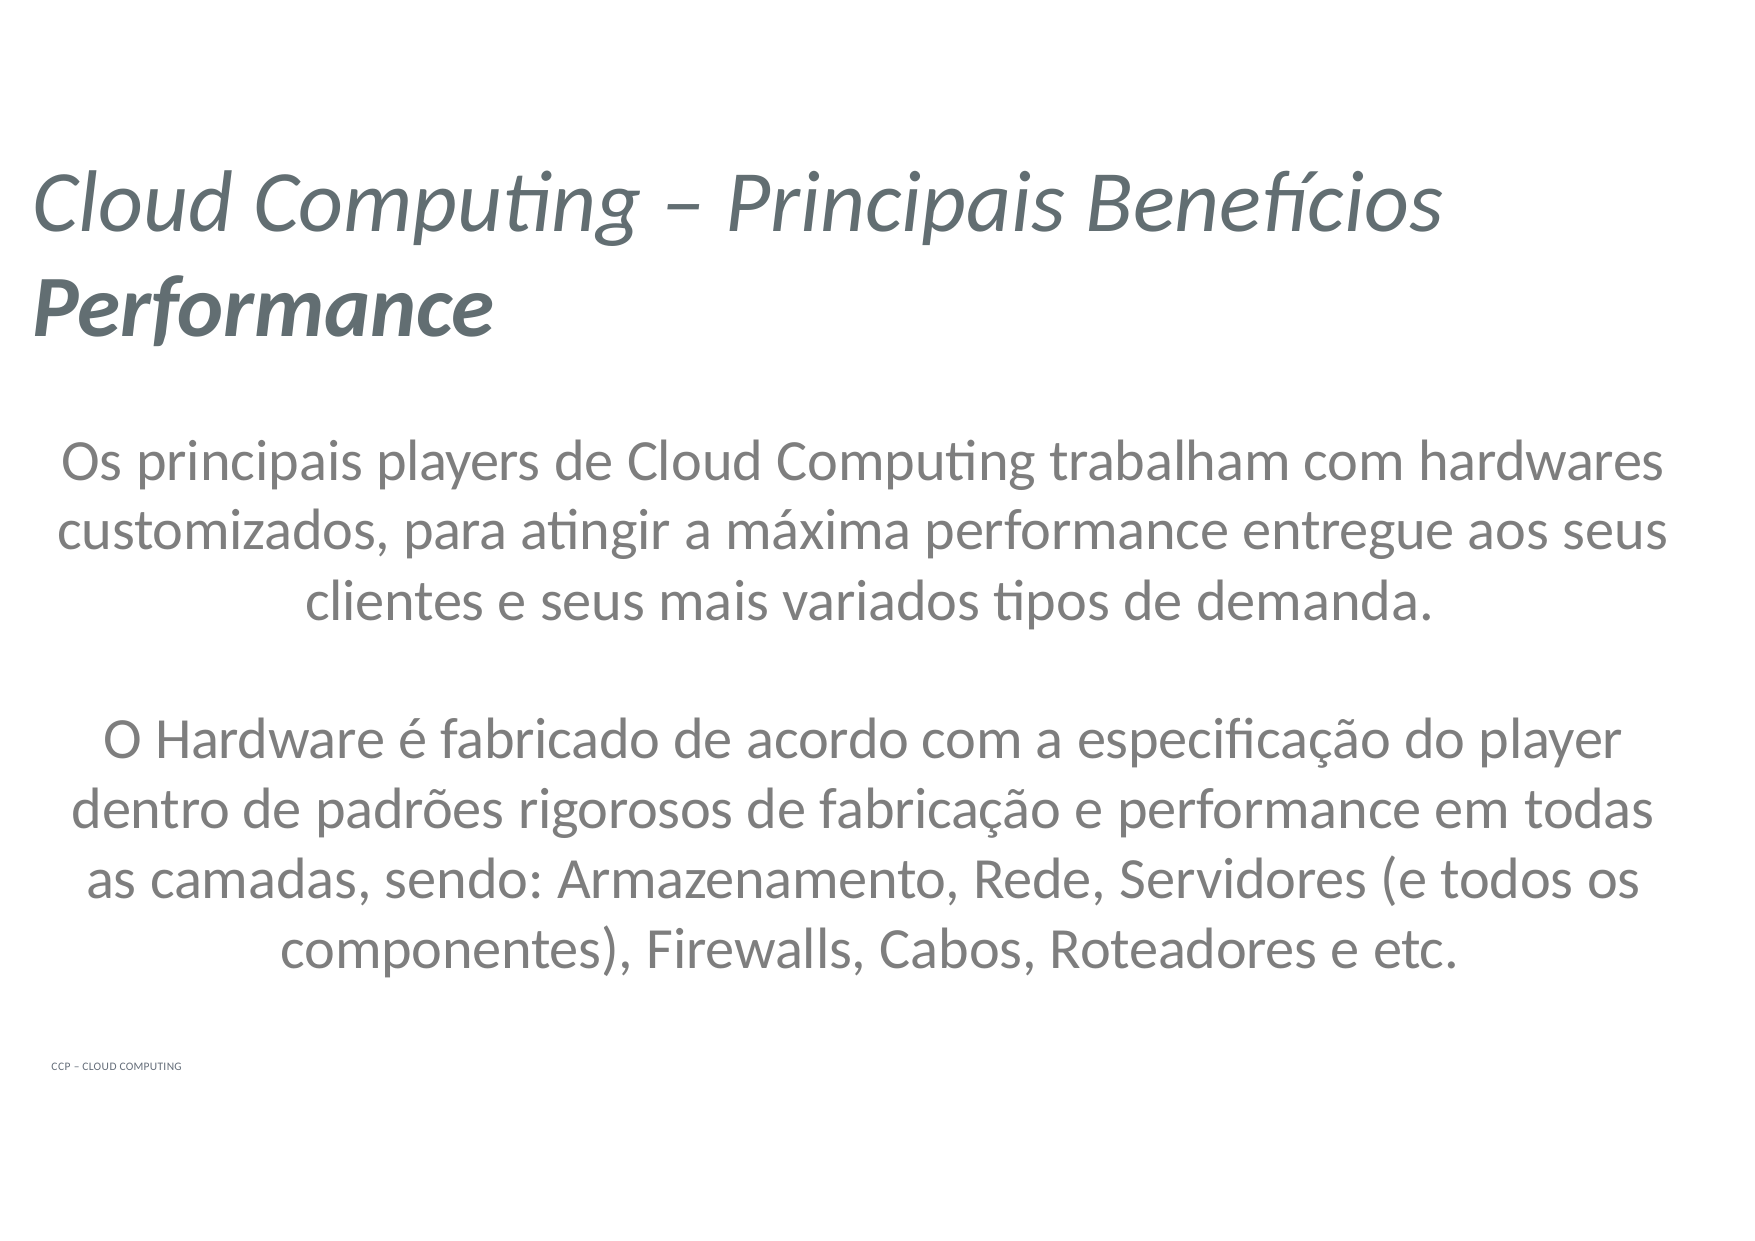

# Cloud Computing – Principais Benefícios
Performance
Os principais players de Cloud Computing trabalham com hardwares  customizados, para atingir a máxima performance entregue aos seus  clientes e seus mais variados tipos de demanda.

O Hardware é fabricado de acordo com a especificação do player  dentro de padrões rigorosos de fabricação e performance em todas  as camadas, sendo: Armazenamento, Rede, Servidores (e todos os  componentes), Firewalls, Cabos, Roteadores e etc.
CCP – CLOUD COMPUTING